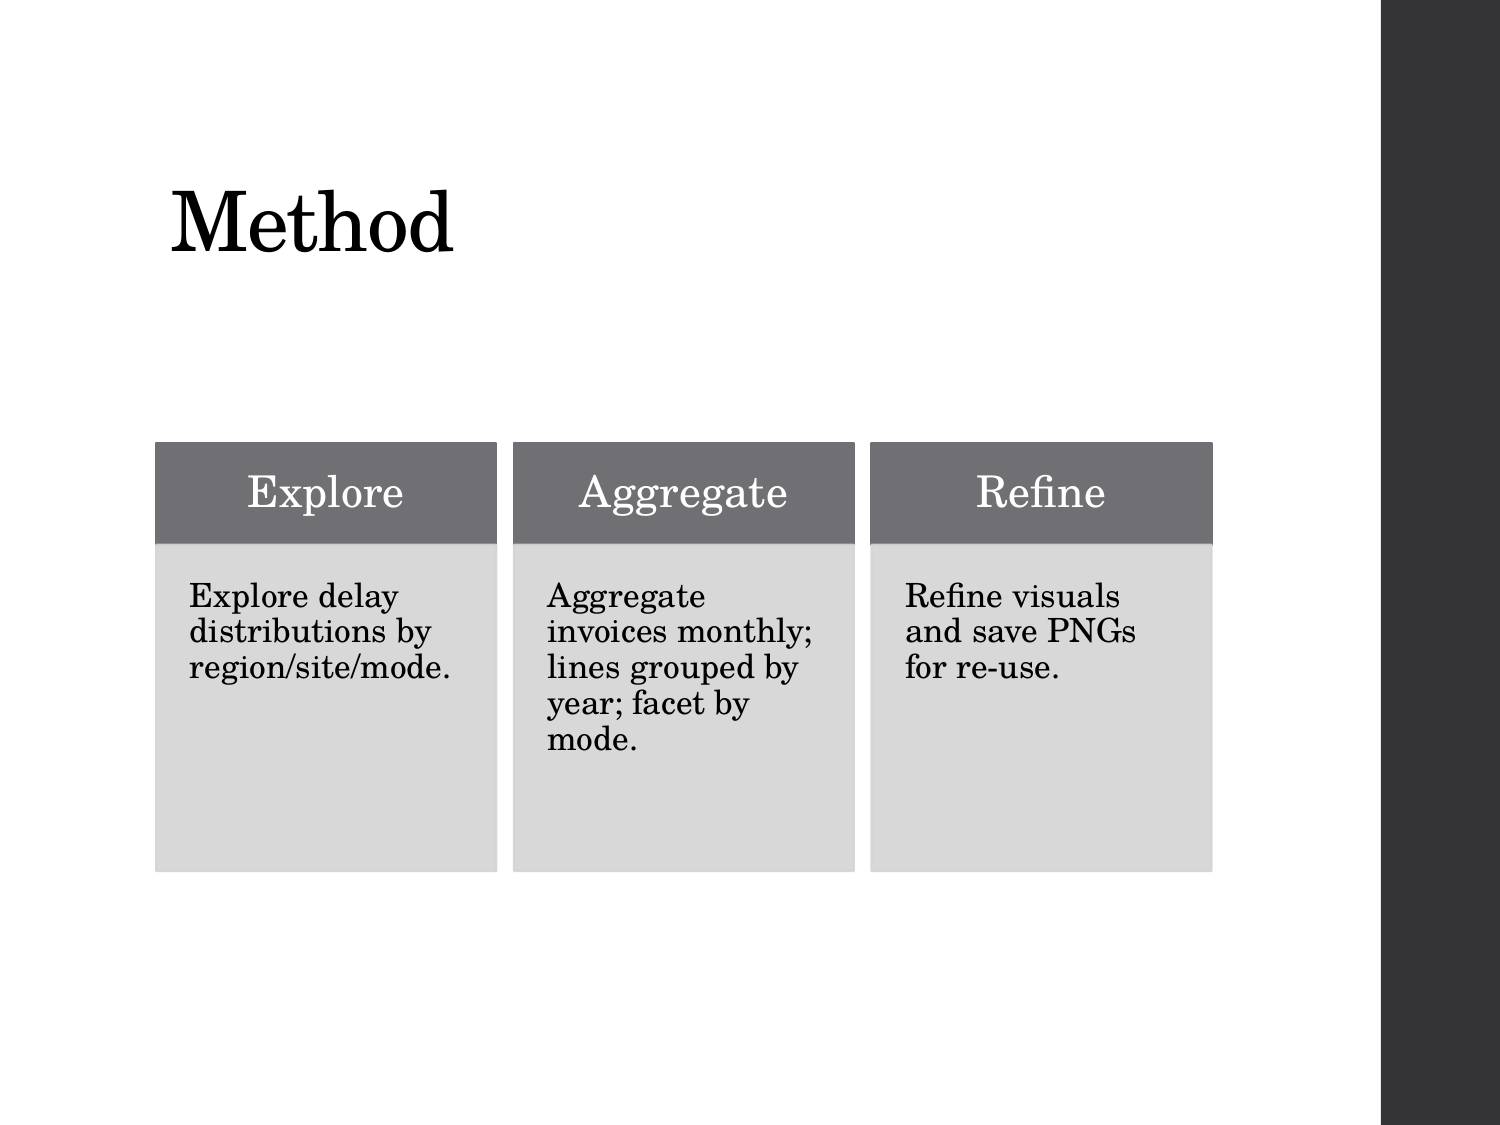

# Method
Explore
Explore delay distributions by region/site/mode.
Aggregate
Aggregate invoices monthly; lines grouped by year; facet by mode.
Refine
Refine visuals and save PNGs for re‑use.